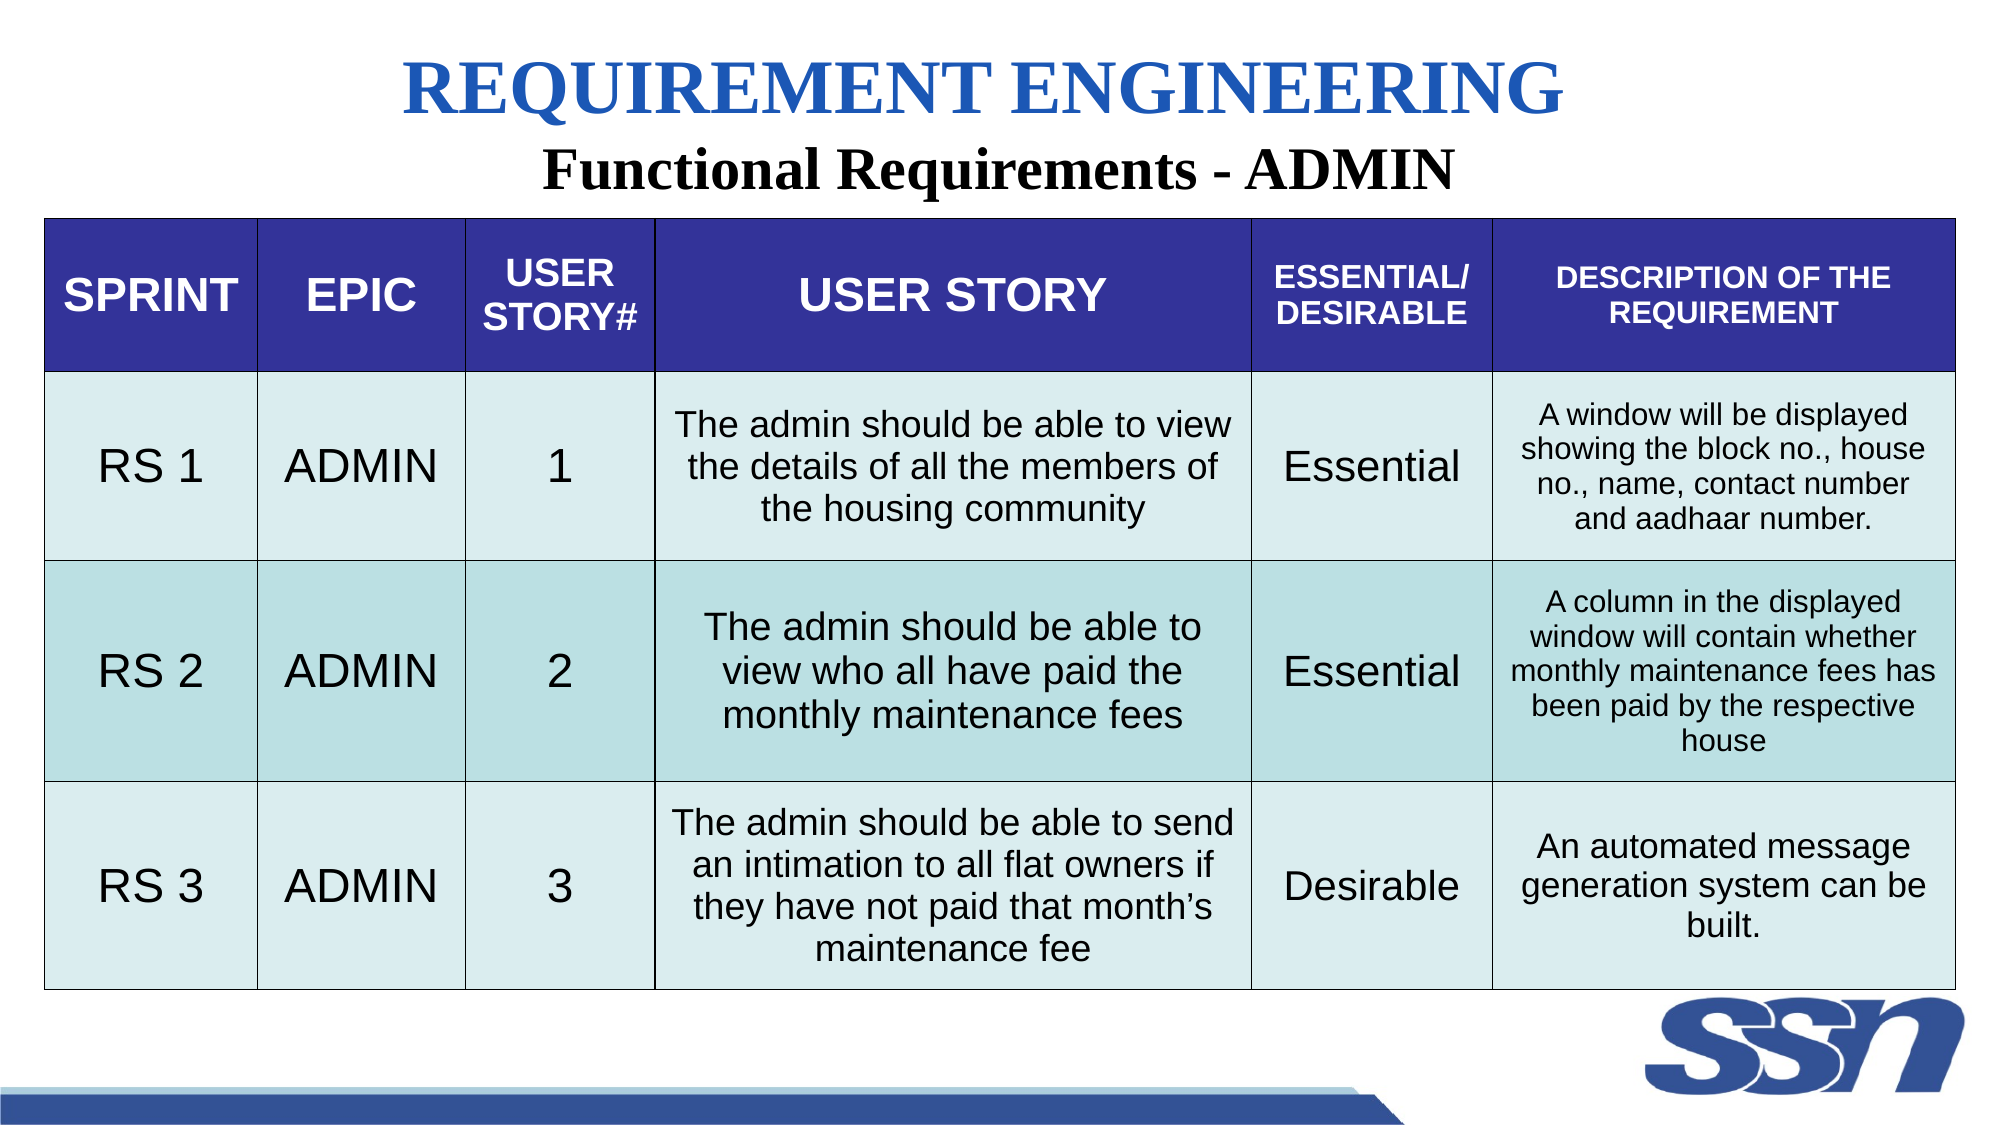

# REQUIREMENT ENGINEERING
Functional Requirements - ADMIN
| SPRINT | EPIC | USER STORY# | USER STORY | ESSENTIAL/ DESIRABLE | DESCRIPTION OF THE REQUIREMENT |
| --- | --- | --- | --- | --- | --- |
| RS 1 | ADMIN | 1 | The admin should be able to view the details of all the members of the housing community | Essential | A window will be displayed showing the block no., house no., name, contact number and aadhaar number. |
| RS 2 | ADMIN | 2 | The admin should be able to view who all have paid the monthly maintenance fees | Essential | A column in the displayed window will contain whether monthly maintenance fees has been paid by the respective house |
| RS 3 | ADMIN | 3 | The admin should be able to send an intimation to all flat owners if they have not paid that month’s maintenance fee | Desirable | An automated message generation system can be built. |